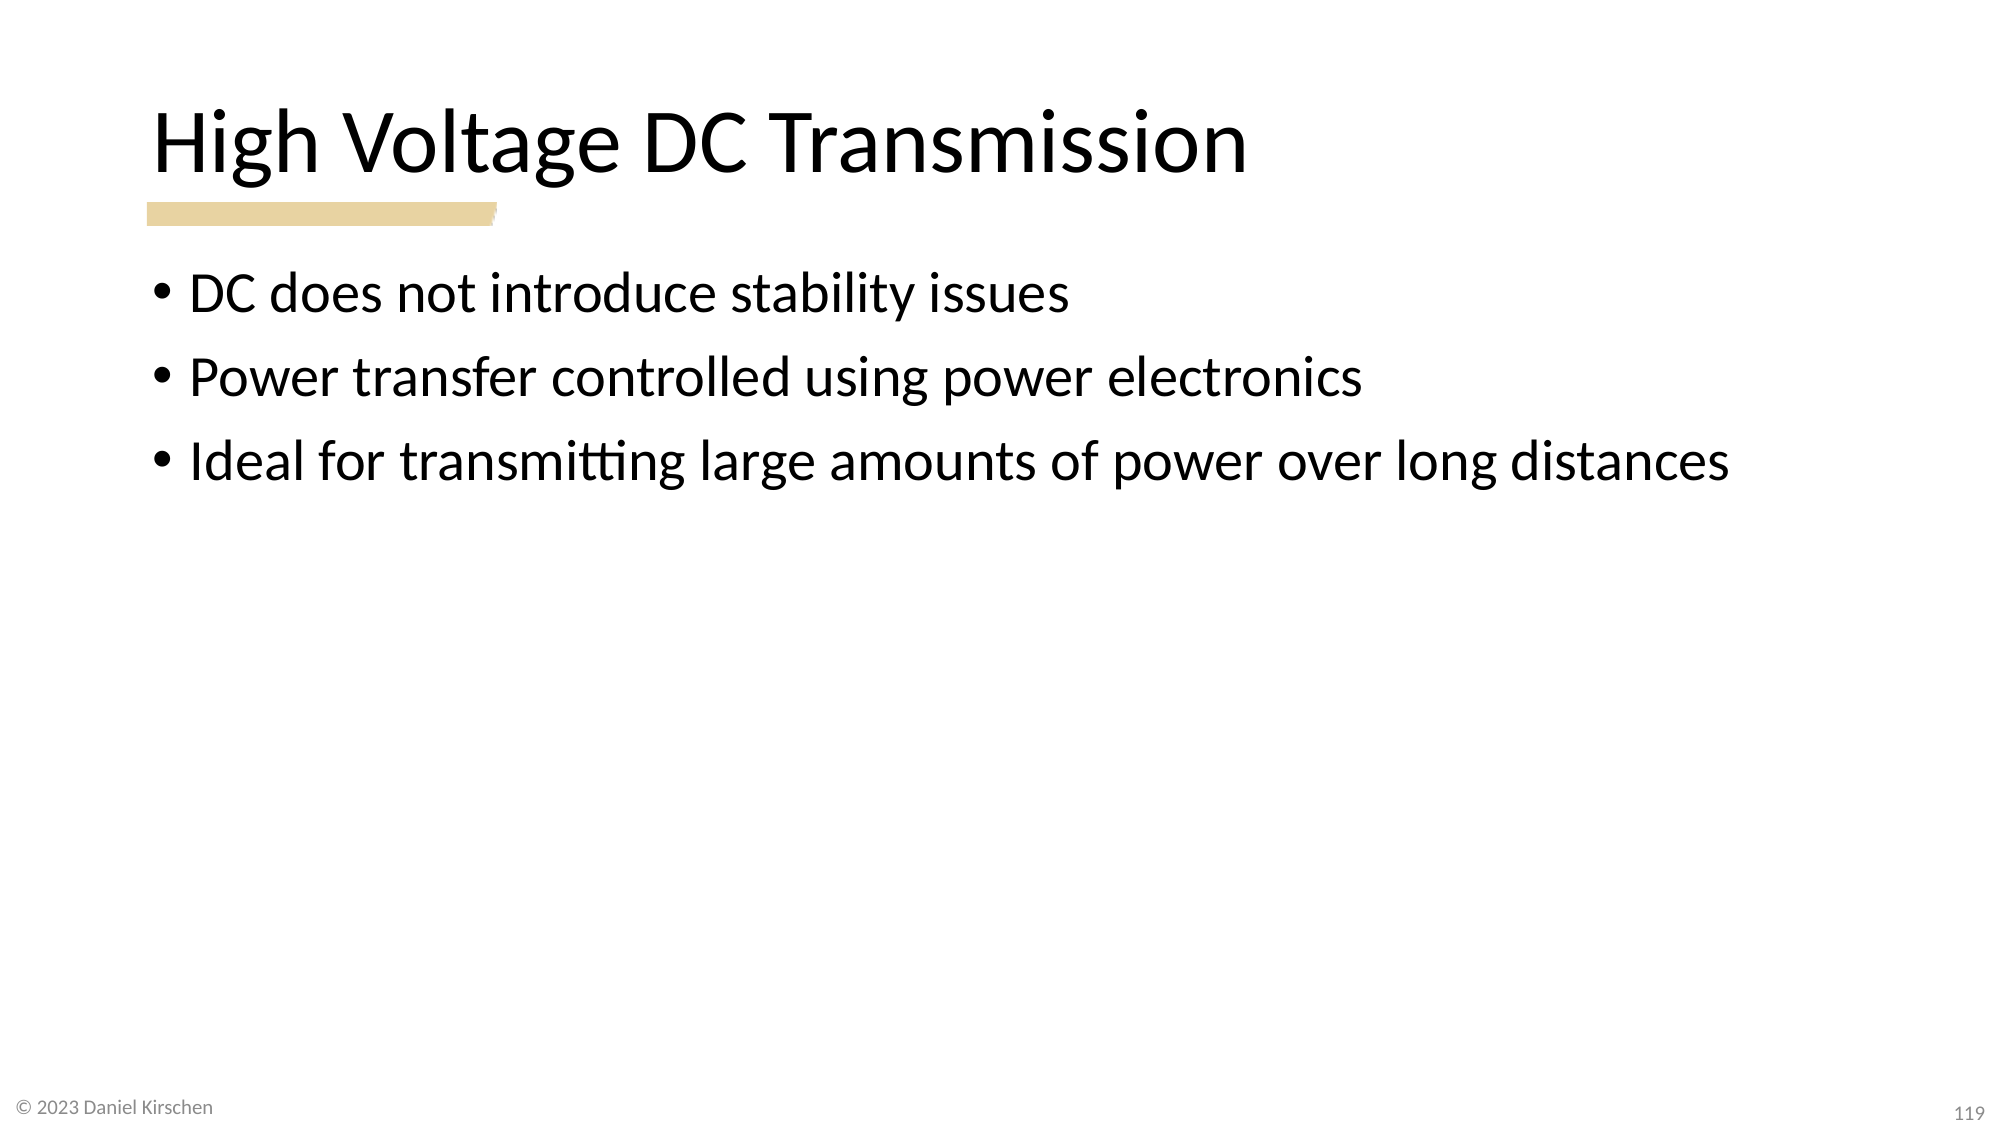

# High Voltage DC Transmission
DC does not introduce stability issues
Power transfer controlled using power electronics
Ideal for transmitting large amounts of power over long distances
© 2023 Daniel Kirschen
119